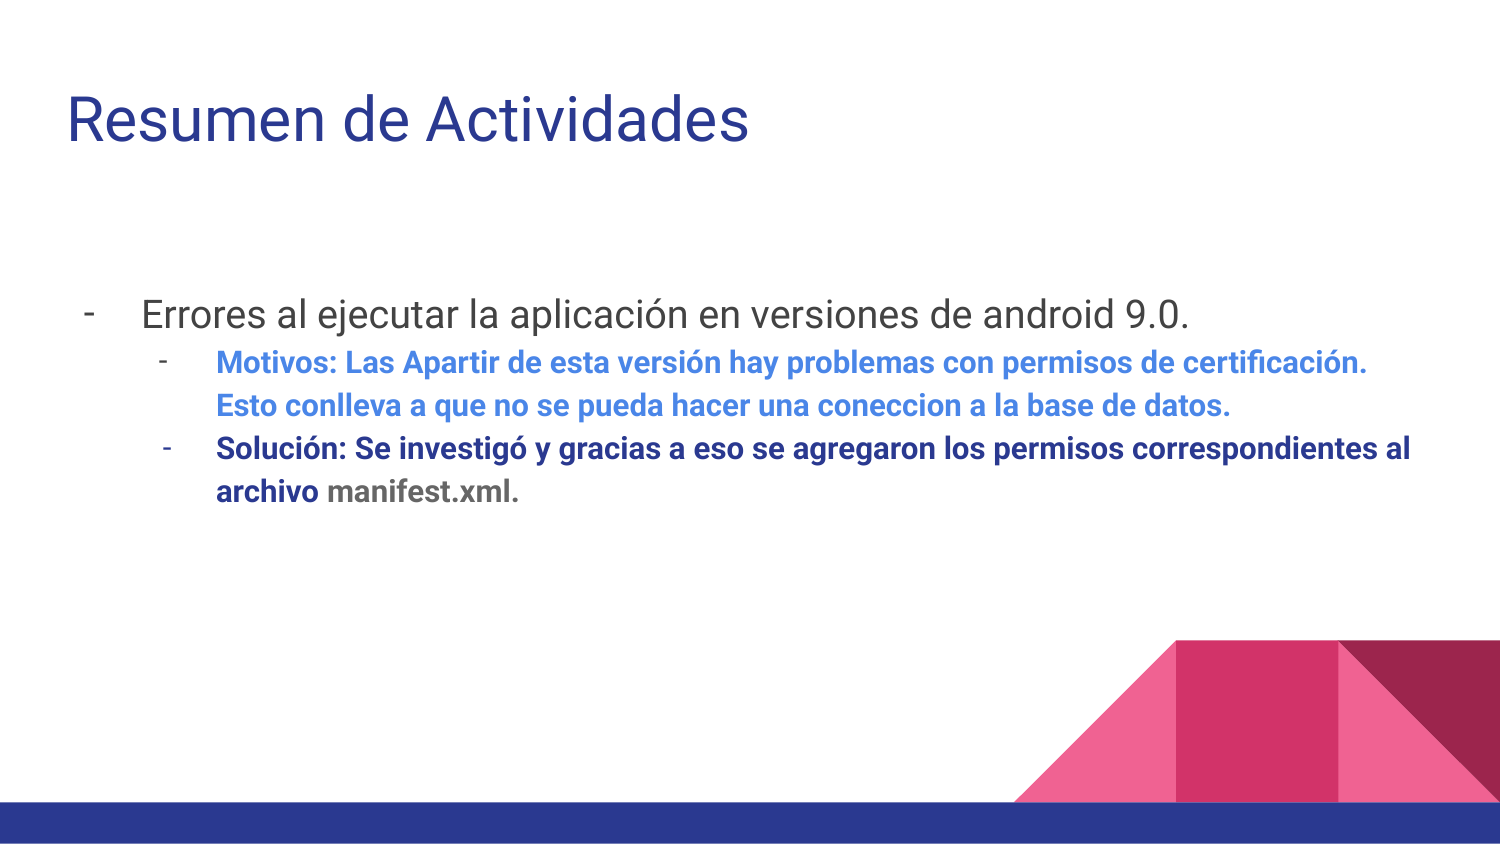

# Resumen de Actividades

Errores al ejecutar la aplicación en versiones de android 9.0.
Motivos: Las Apartir de esta versión hay problemas con permisos de certificación. Esto conlleva a que no se pueda hacer una coneccion a la base de datos.
Solución: Se investigó y gracias a eso se agregaron los permisos correspondientes al archivo manifest.xml.